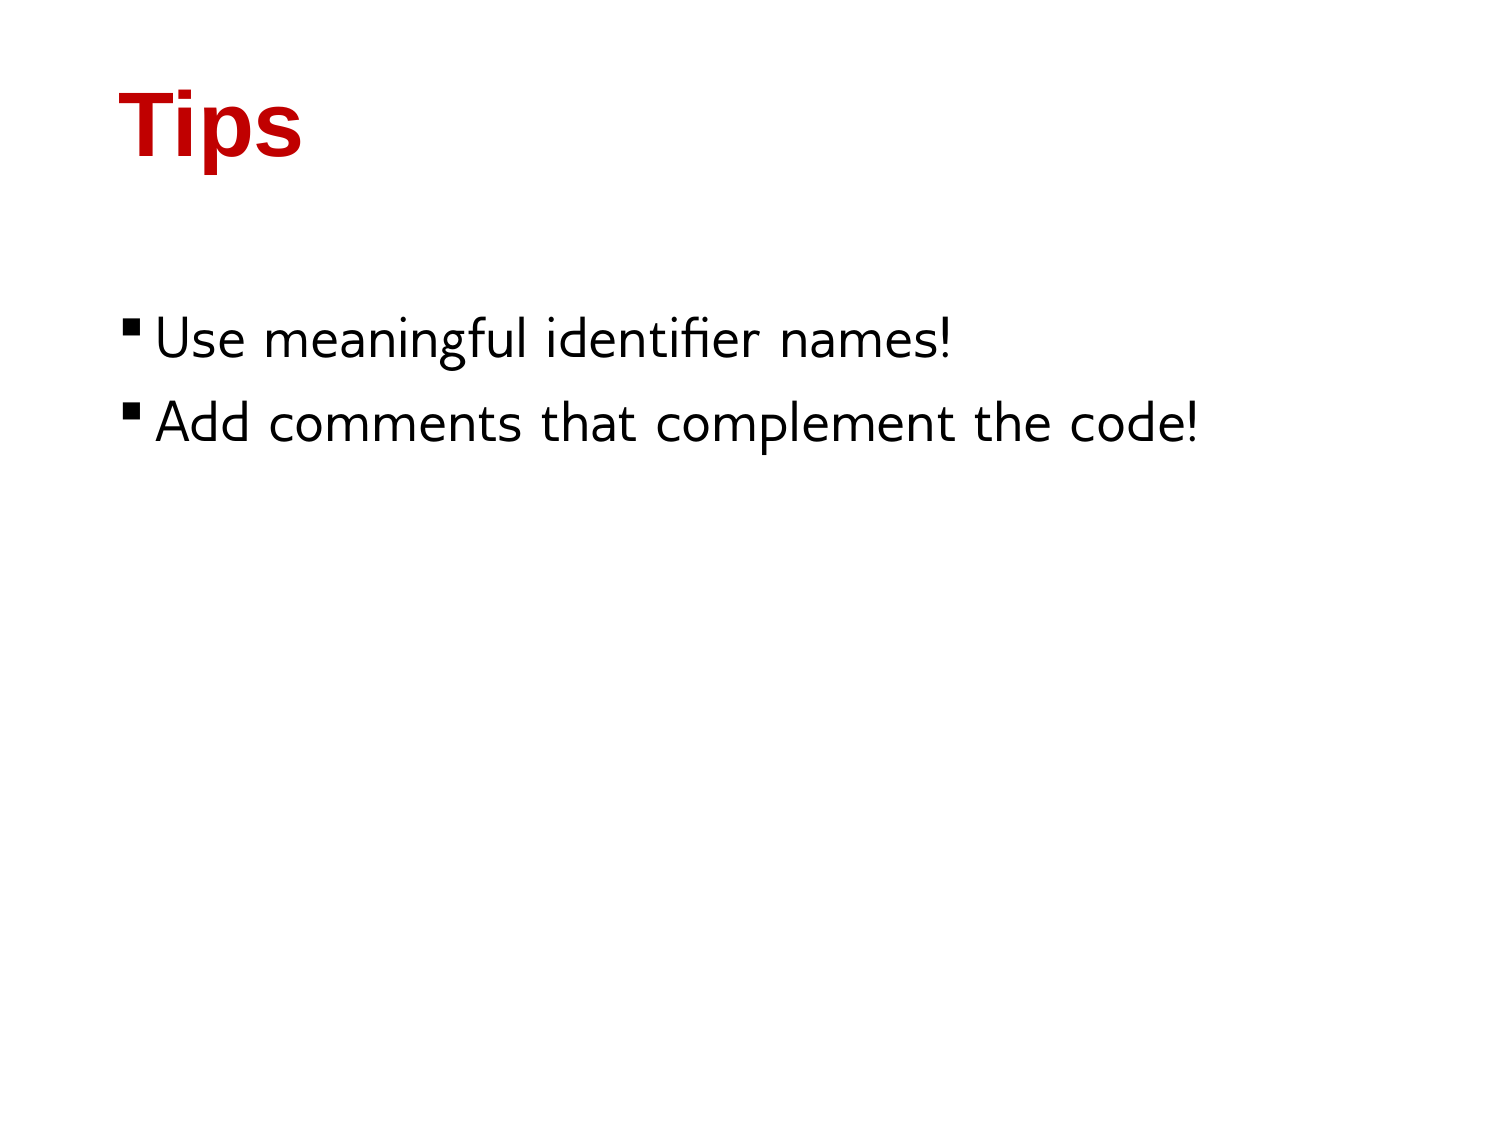

# Tips
Use meaningful identifier names!
Add comments that complement the code!